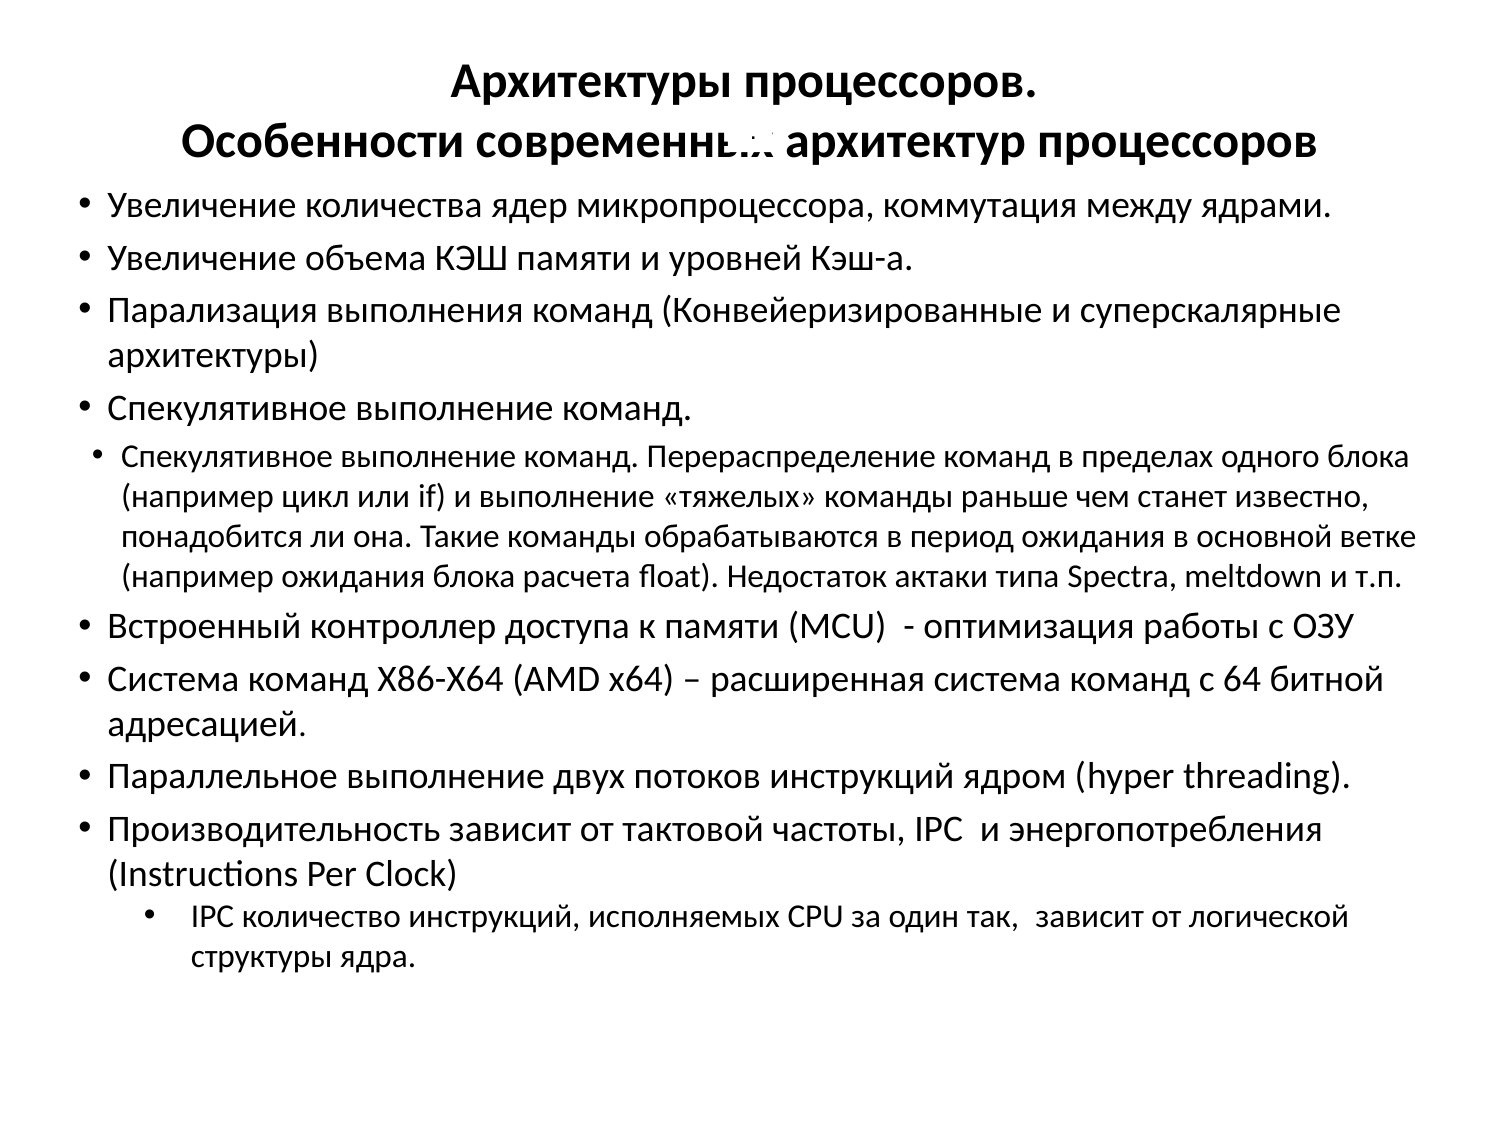

# Архитектуры процессоров. Особенности современных архитектур процессоров
 .
Увеличение количества ядер микропроцессора, коммутация между ядрами.
Увеличение объема КЭШ памяти и уровней Кэш-а.
Парализация выполнения команд (Конвейеризированные и суперскалярные архитектуры)
Спекулятивное выполнение команд.
Спекулятивное выполнение команд. Перераспределение команд в пределах одного блока (например цикл или if) и выполнение «тяжелых» команды раньше чем станет известно, понадобится ли она. Такие команды обрабатываются в период ожидания в основной ветке (например ожидания блока расчета float). Недостаток актаки типа Spectra, meltdown и т.п.
Встроенный контроллер доступа к памяти (MCU)  - оптимизация работы с ОЗУ
Система команд X86-X64 (AMD x64) – расширенная система команд с 64 битной адресацией.
Параллельное выполнение двух потоков инструкций ядром (hyper threading).
Производительность зависит от тактовой частоты, IPC  и энергопотребления (Instructions Per Clock)
IPC количество инструкций, исполняемых CPU за один так,  зависит от логической структуры ядра.